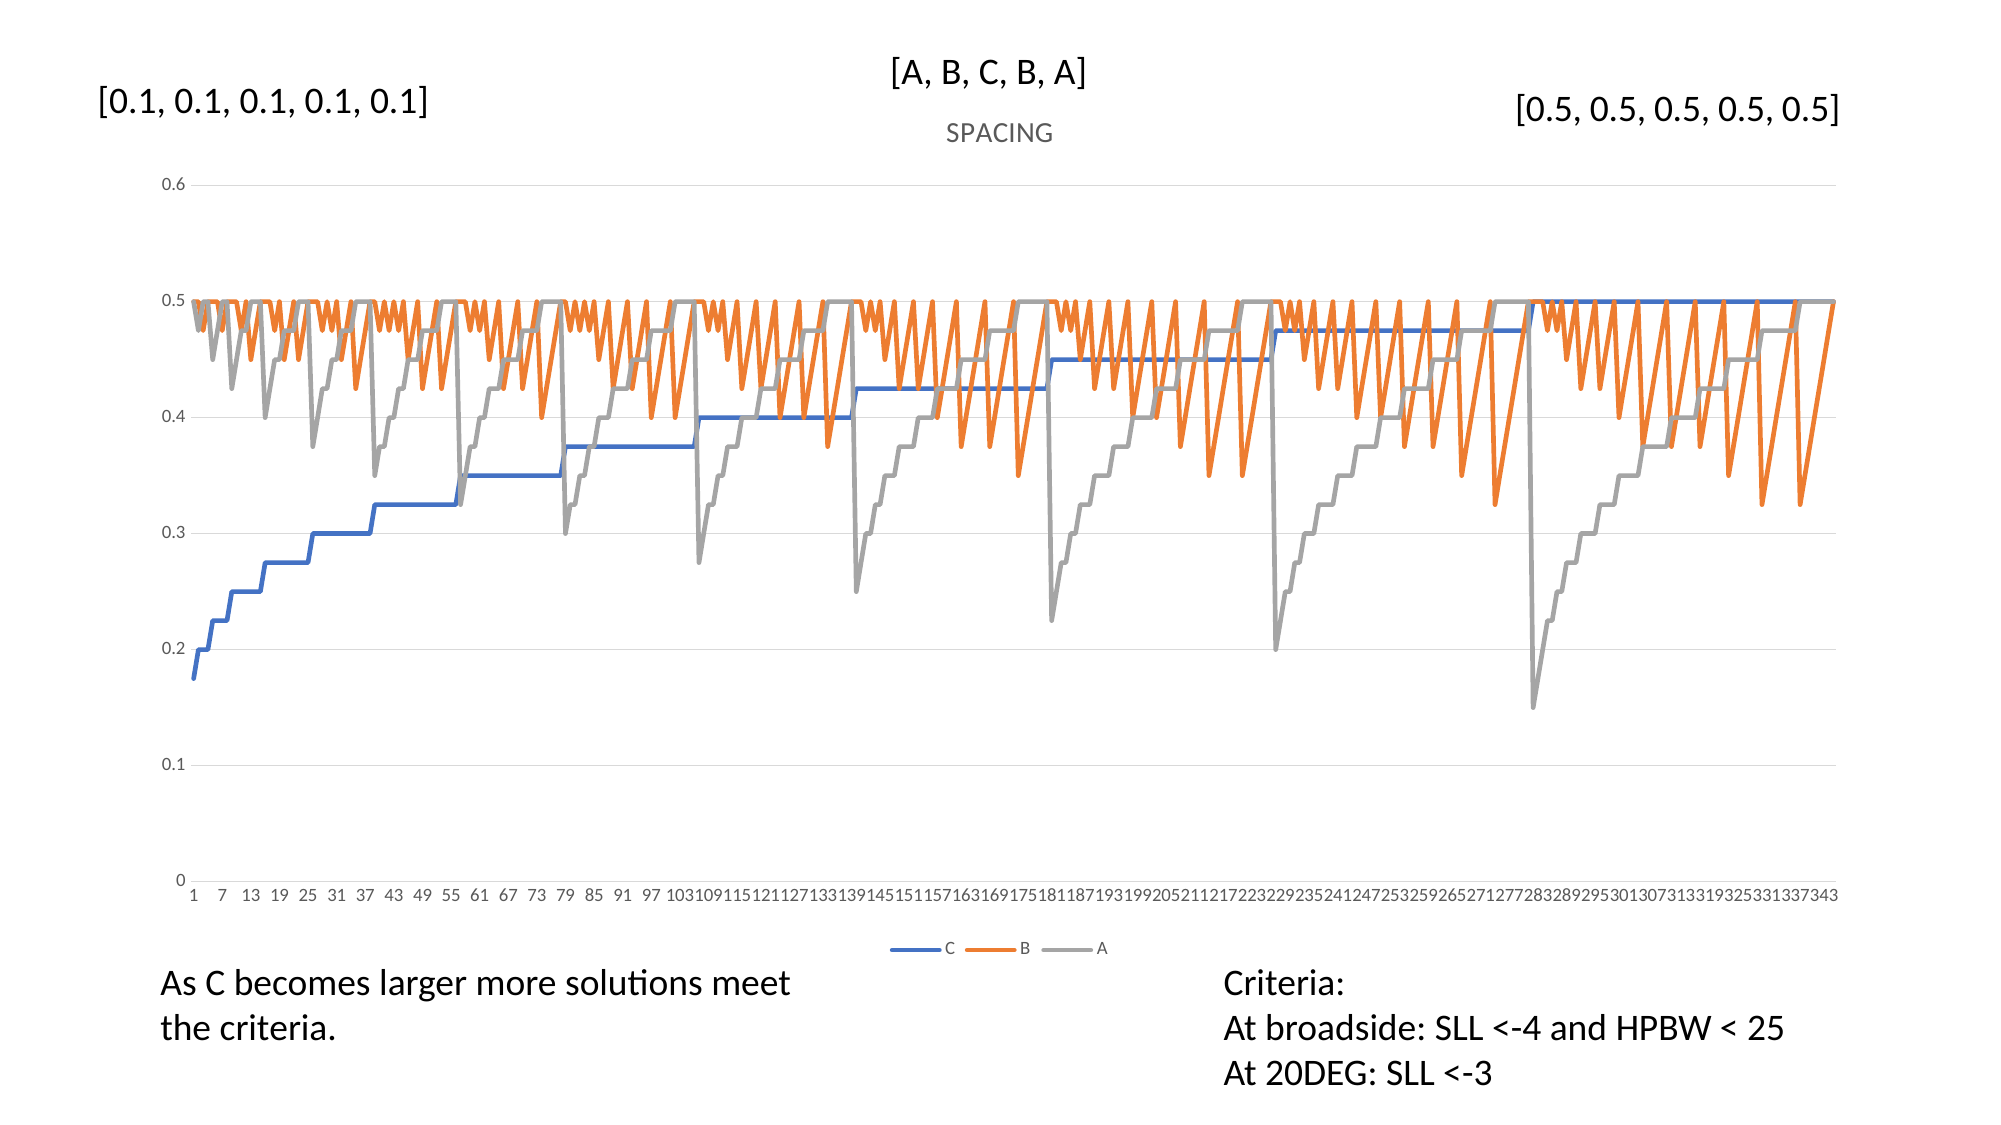

[A, B, C, B, A]
[0.1, 0.1, 0.1, 0.1, 0.1]

### Chart: SPACING

| Category | C | B | A |
|---|---|---|---|
As C becomes larger more solutions meet the criteria.
Criteria:
At broadside: SLL <-4 and HPBW < 25
At 20DEG: SLL <-3